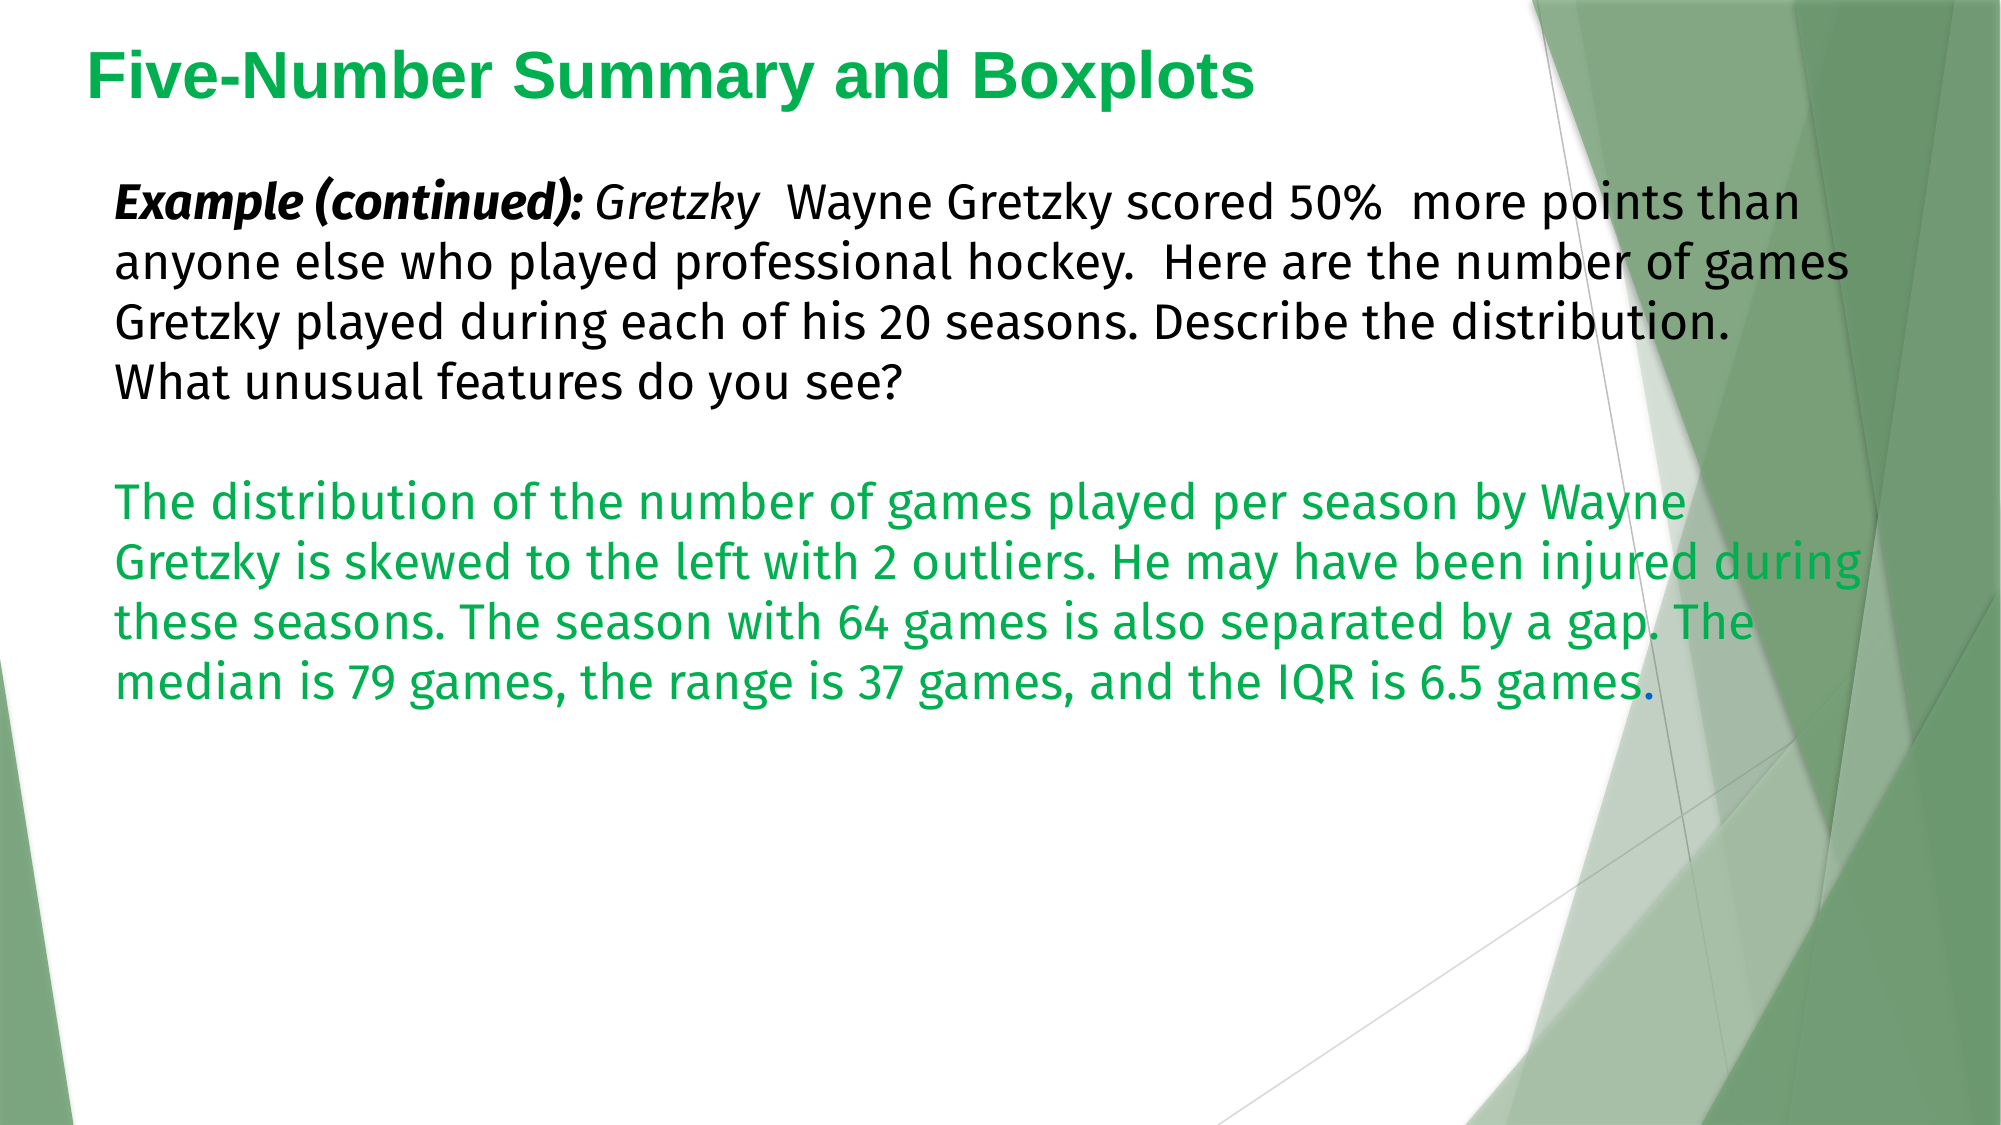

Five-Number Summary and Boxplots
Example (continued): Gretzky  Wayne Gretzky scored 50%  more points than anyone else who played professional hockey.  Here are the number of games Gretzky played during each of his 20 seasons. Describe the distribution.  What unusual features do you see?

The distribution of the number of games played per season by Wayne Gretzky is skewed to the left with 2 outliers. He may have been injured during these seasons. The season with 64 games is also separated by a gap. The median is 79 games, the range is 37 games, and the IQR is 6.5 games.